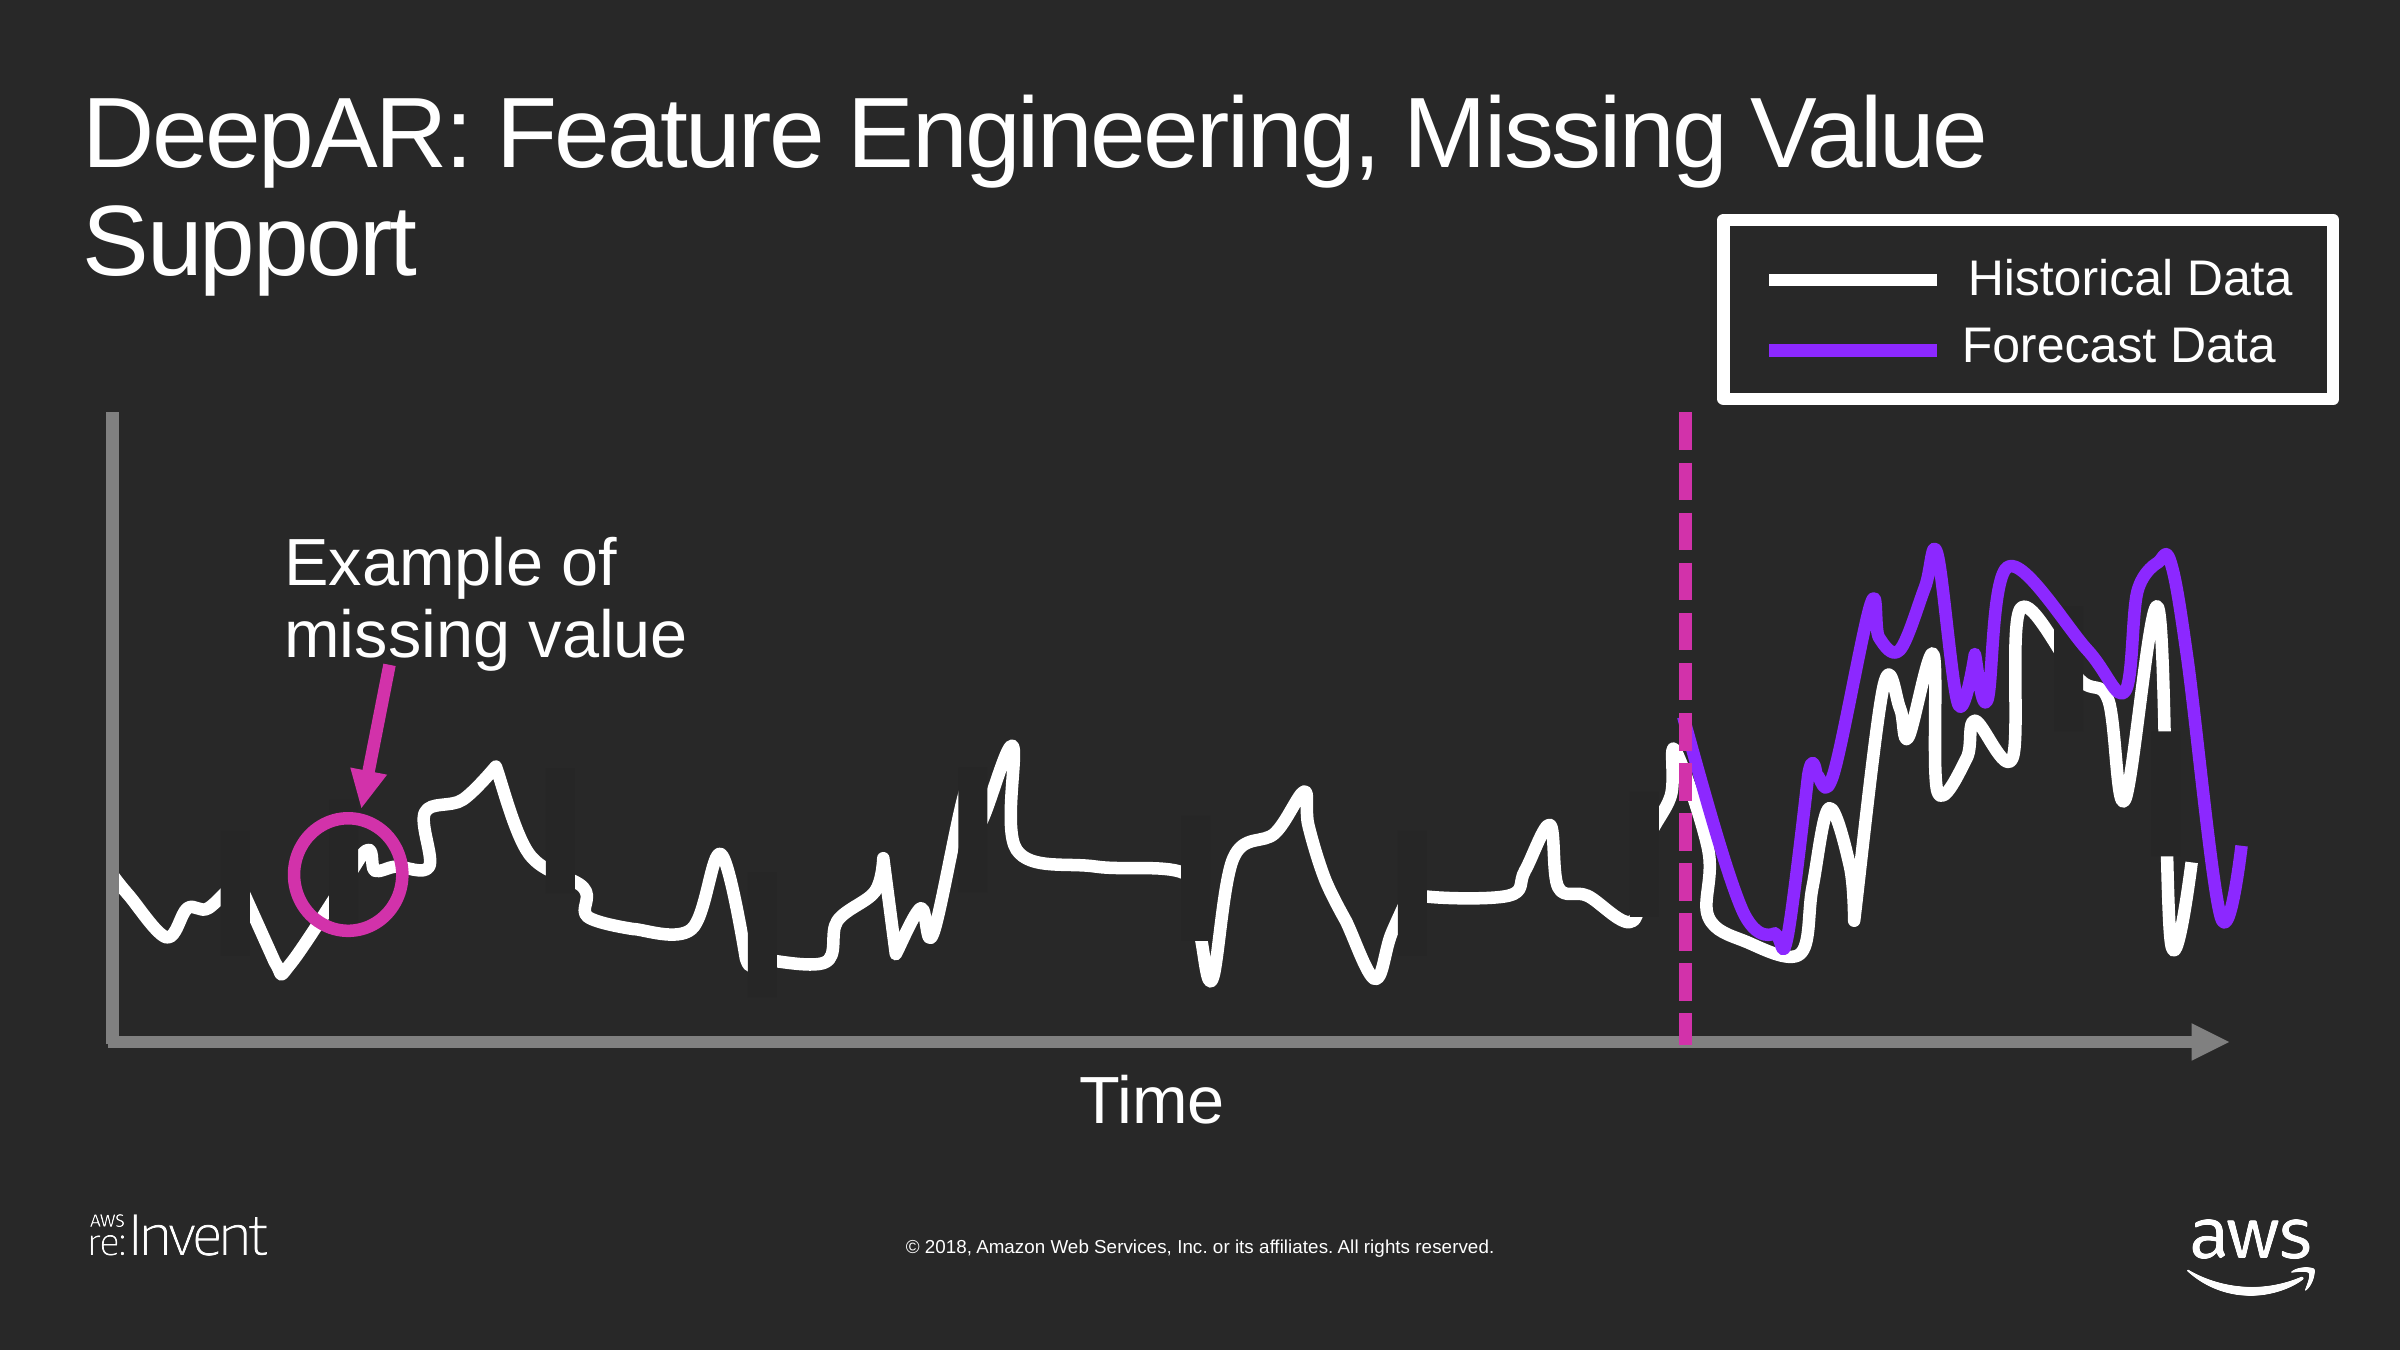

# DeepAR: Feature Engineering, Missing Value Support

Historical Data
Forecast Data
Example of
missing value

Time